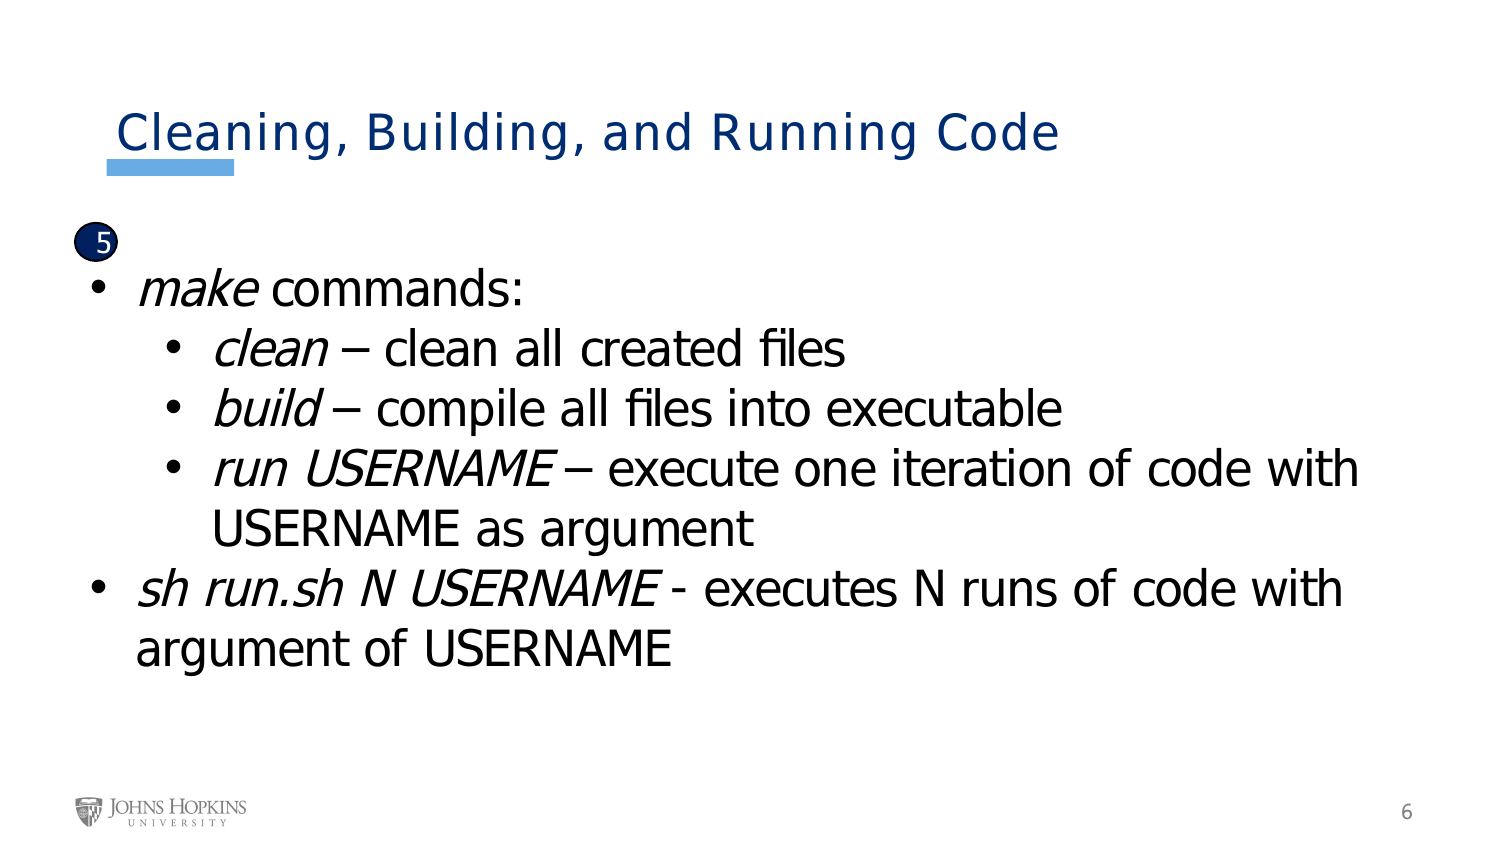

Cleaning, Building, and Running Code
5
make commands:
clean – clean all created files
build – compile all files into executable
run USERNAME – execute one iteration of code with USERNAME as argument
sh run.sh N USERNAME - executes N runs of code with argument of USERNAME